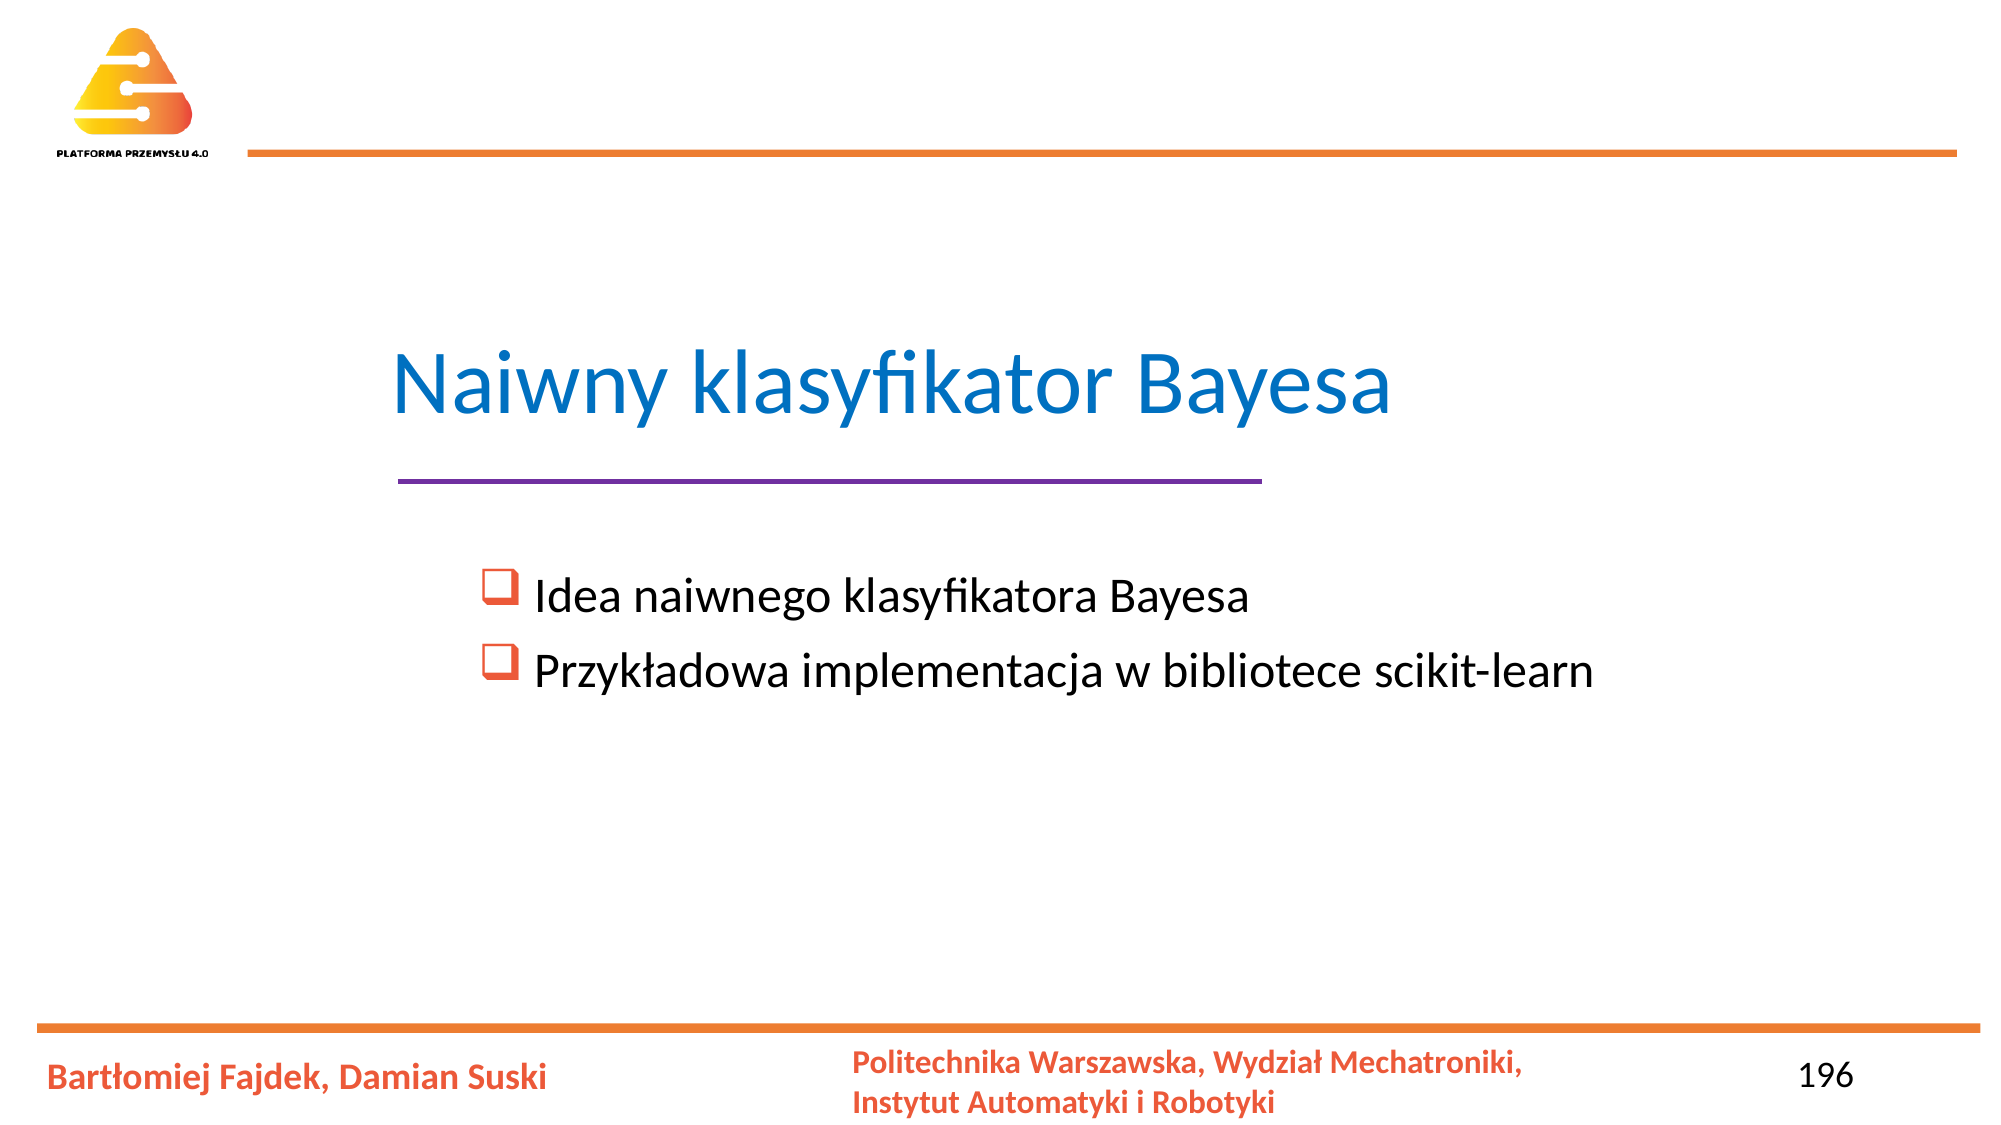

# Naiwny klasyfikator Bayesa
 Idea naiwnego klasyfikatora Bayesa
 Przykładowa implementacja w bibliotece scikit-learn

196